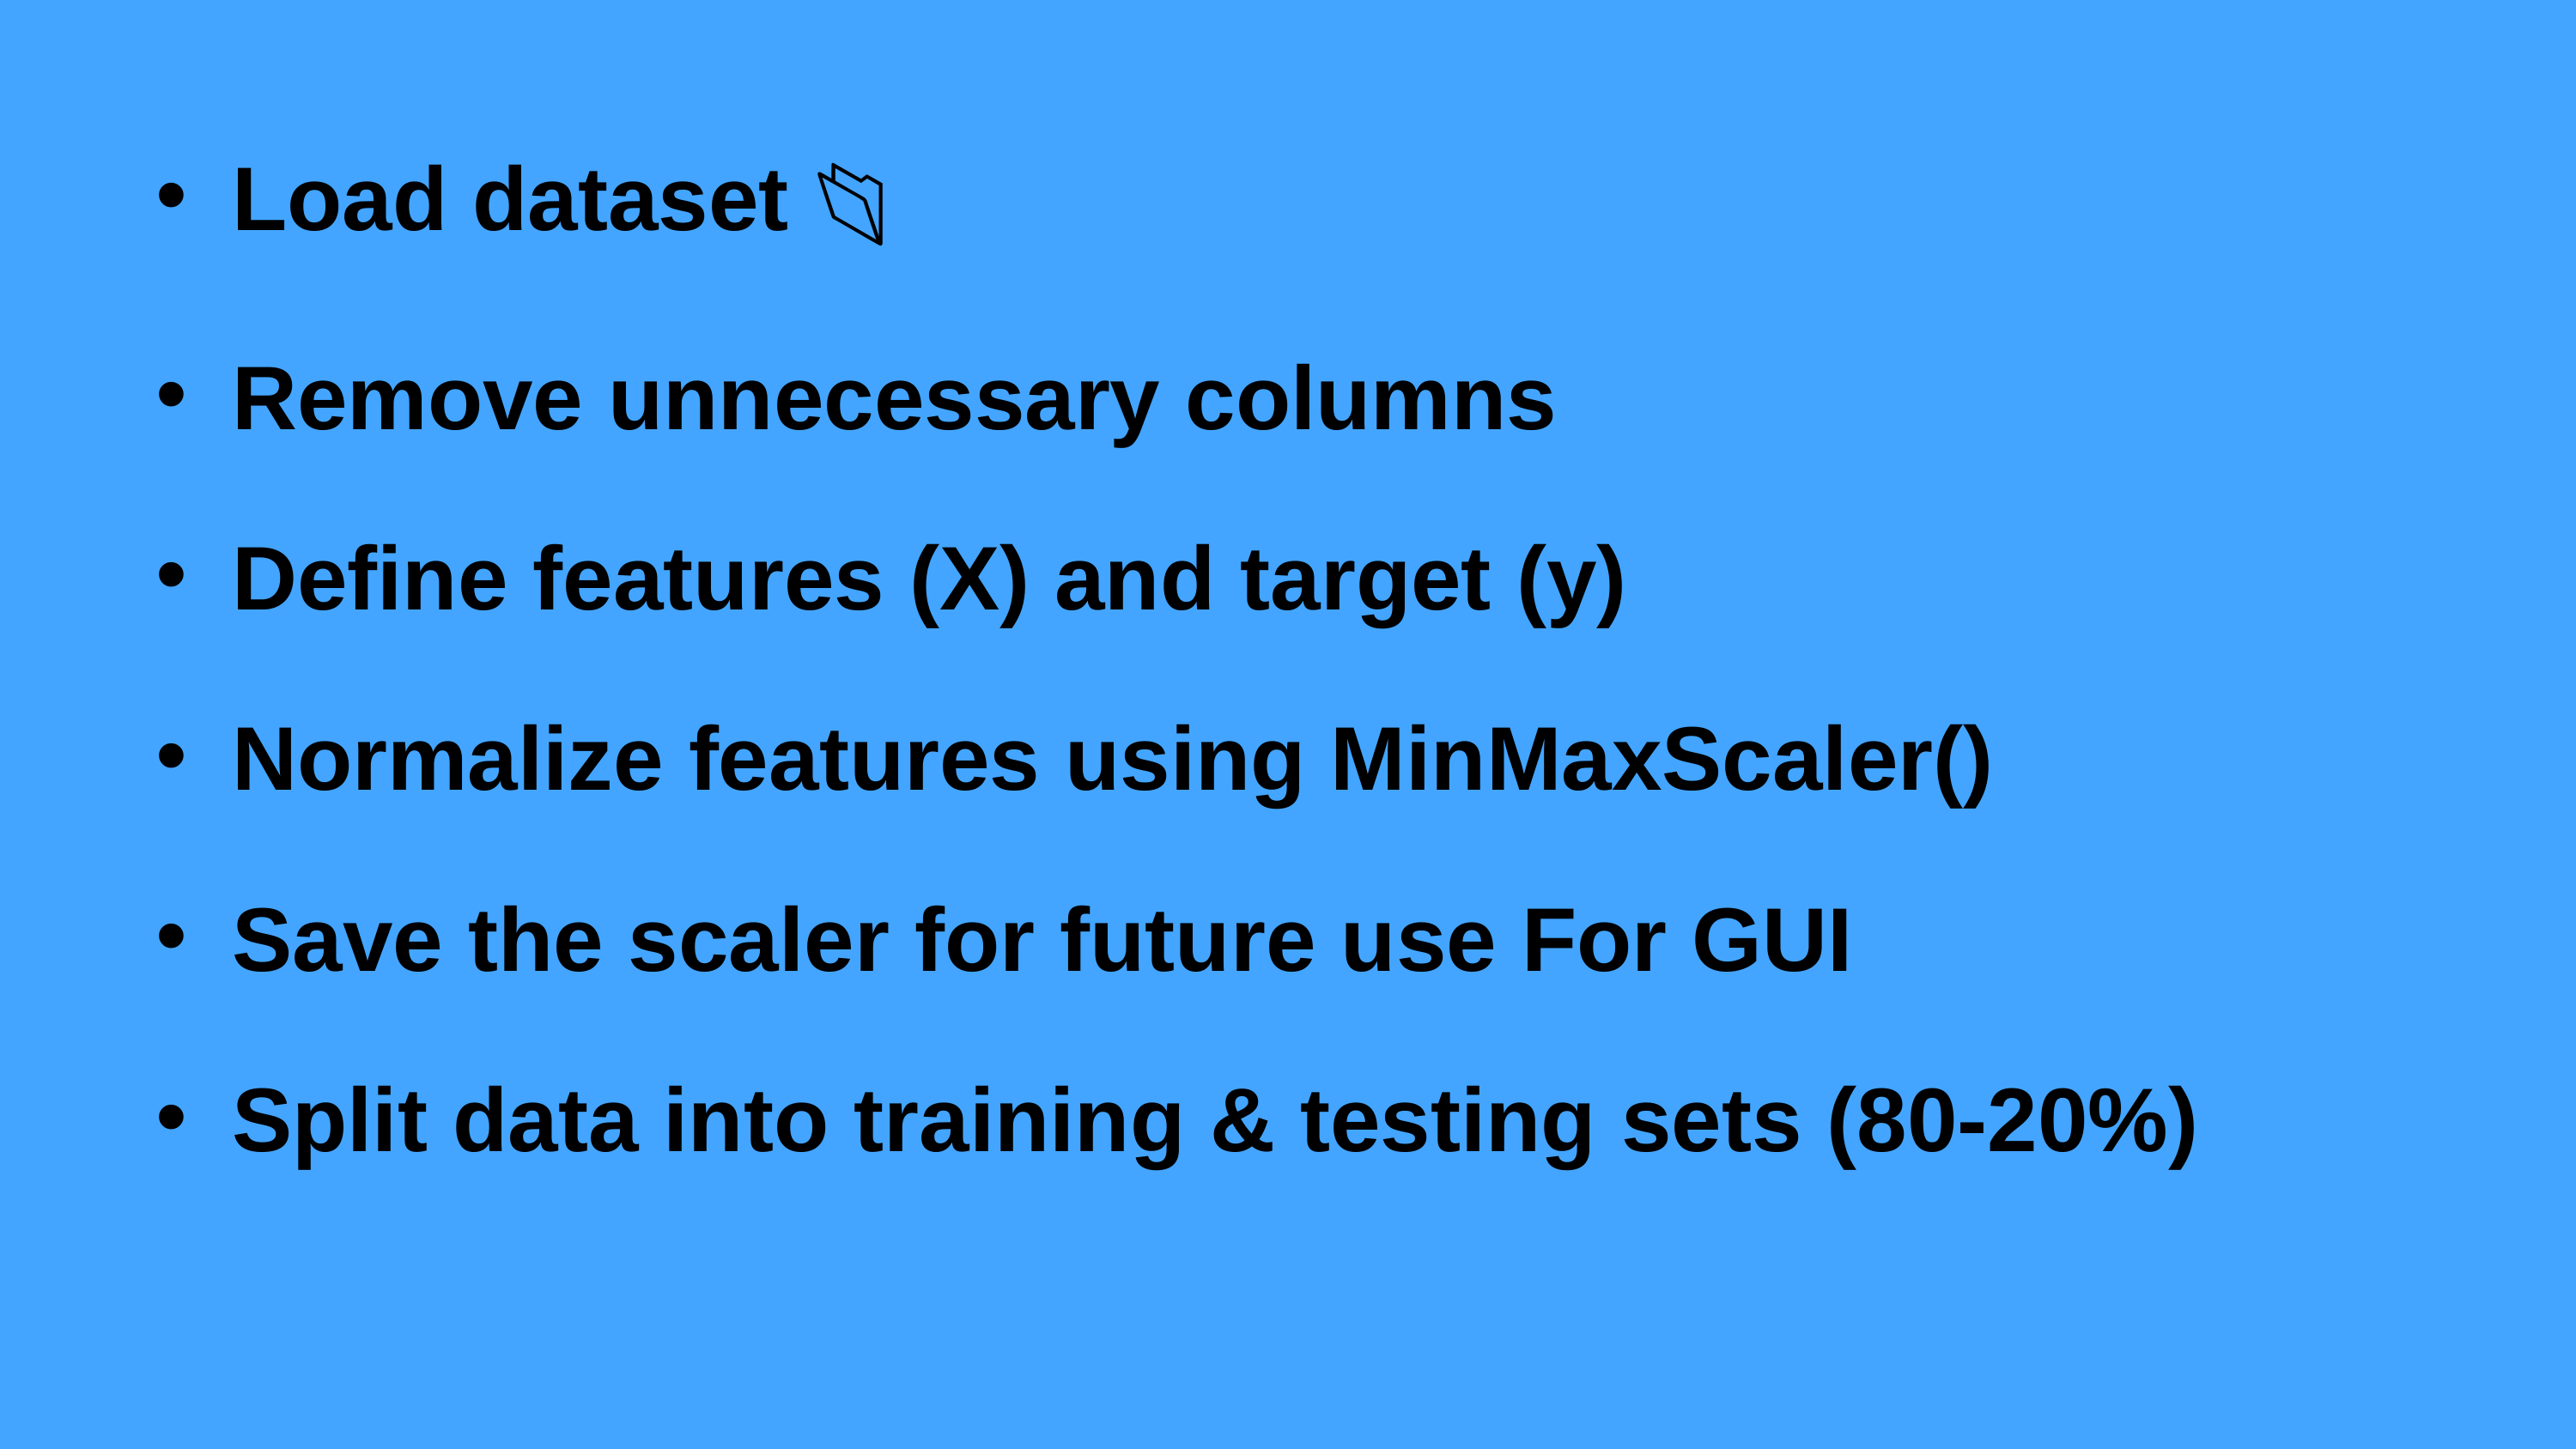

Load dataset 📂

Remove unnecessary columns

Define features (X) and target (y)

Normalize features using MinMaxScaler()

Save the scaler for future use For GUI

Split data into training & testing sets (80-20%)